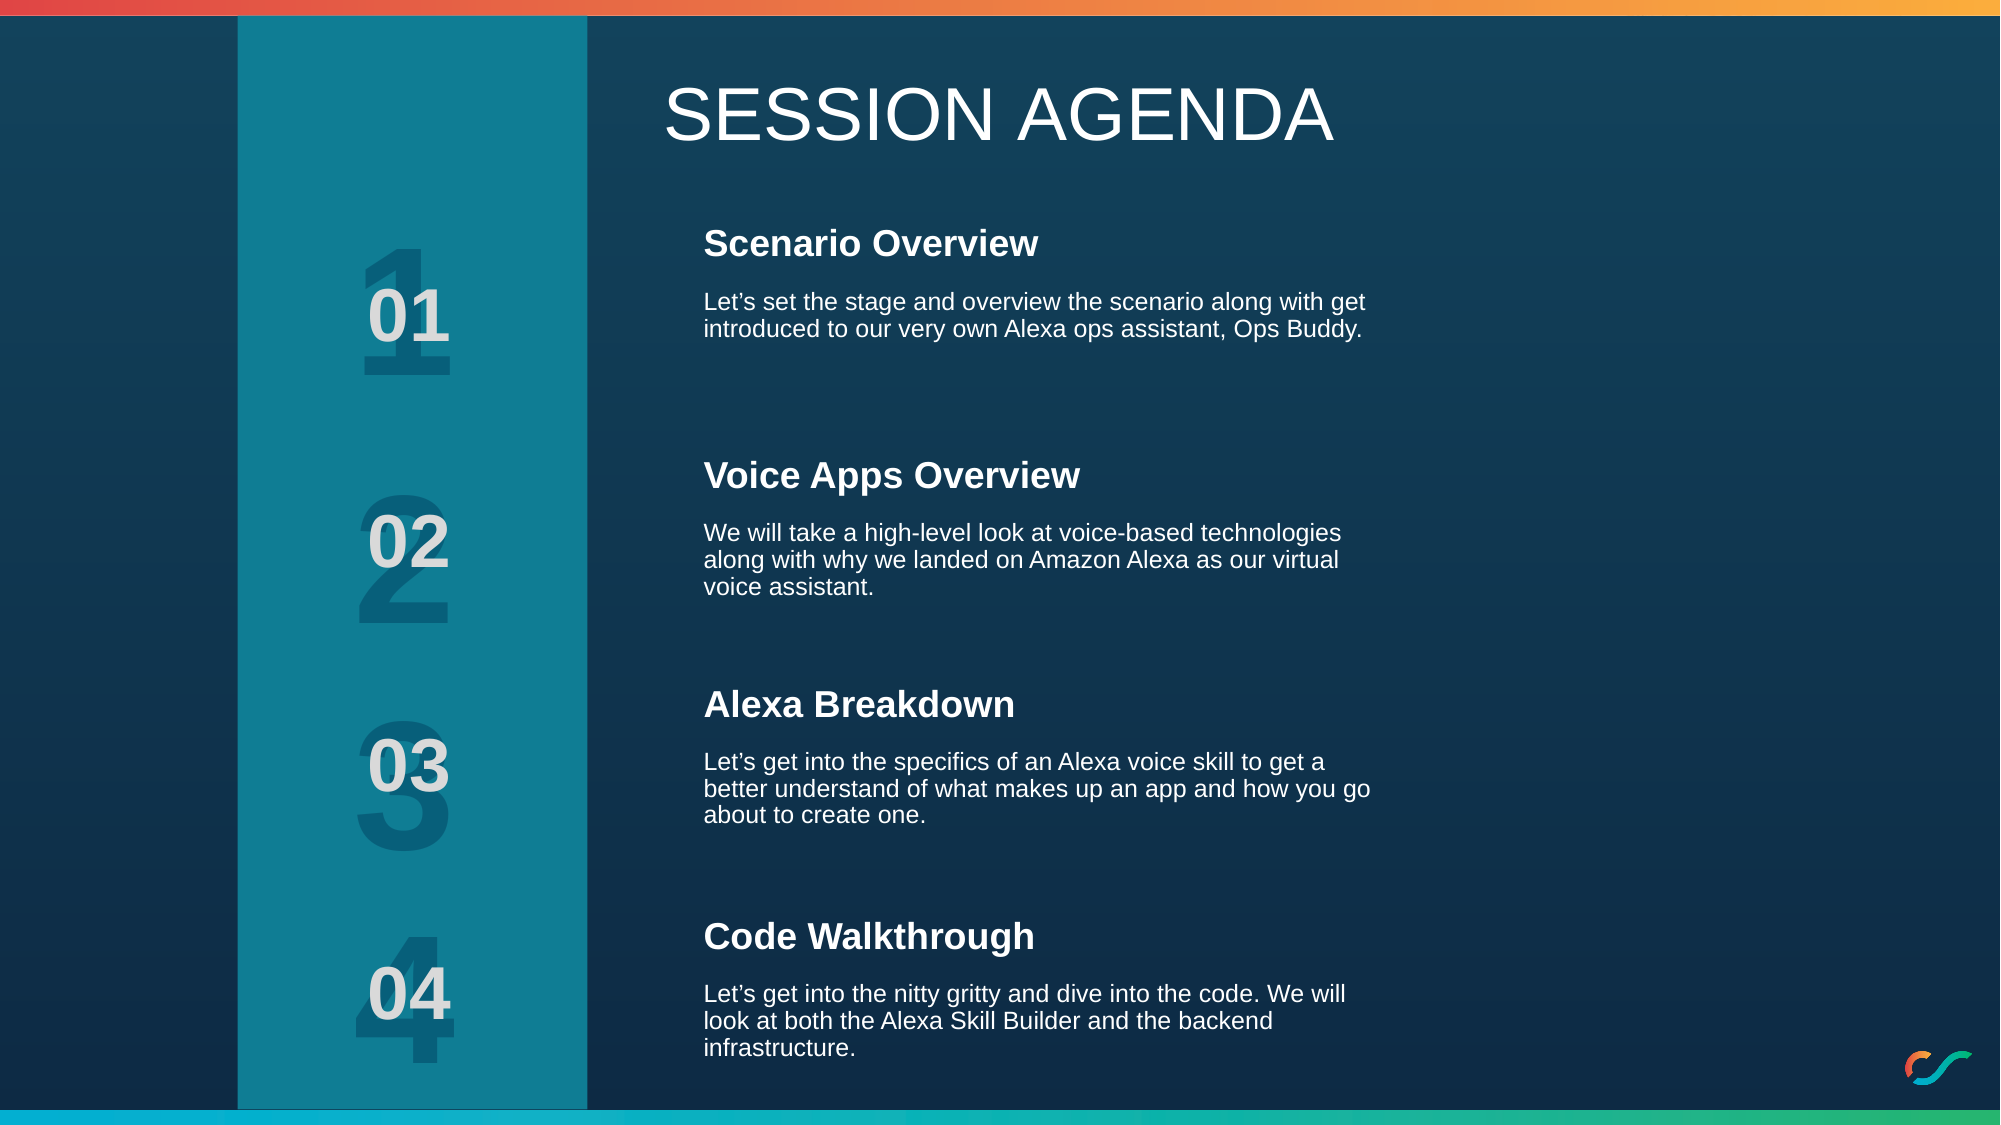

SESSION AGENDA
Scenario Overview
Let’s set the stage and overview the scenario along with get introduced to our very own Alexa ops assistant, Ops Buddy.
Voice Apps Overview
We will take a high-level look at voice-based technologies along with why we landed on Amazon Alexa as our virtual voice assistant.
Alexa Breakdown
Let’s get into the specifics of an Alexa voice skill to get a better understand of what makes up an app and how you go about to create one.
Code Walkthrough
Let’s get into the nitty gritty and dive into the code. We will look at both the Alexa Skill Builder and the backend infrastructure.